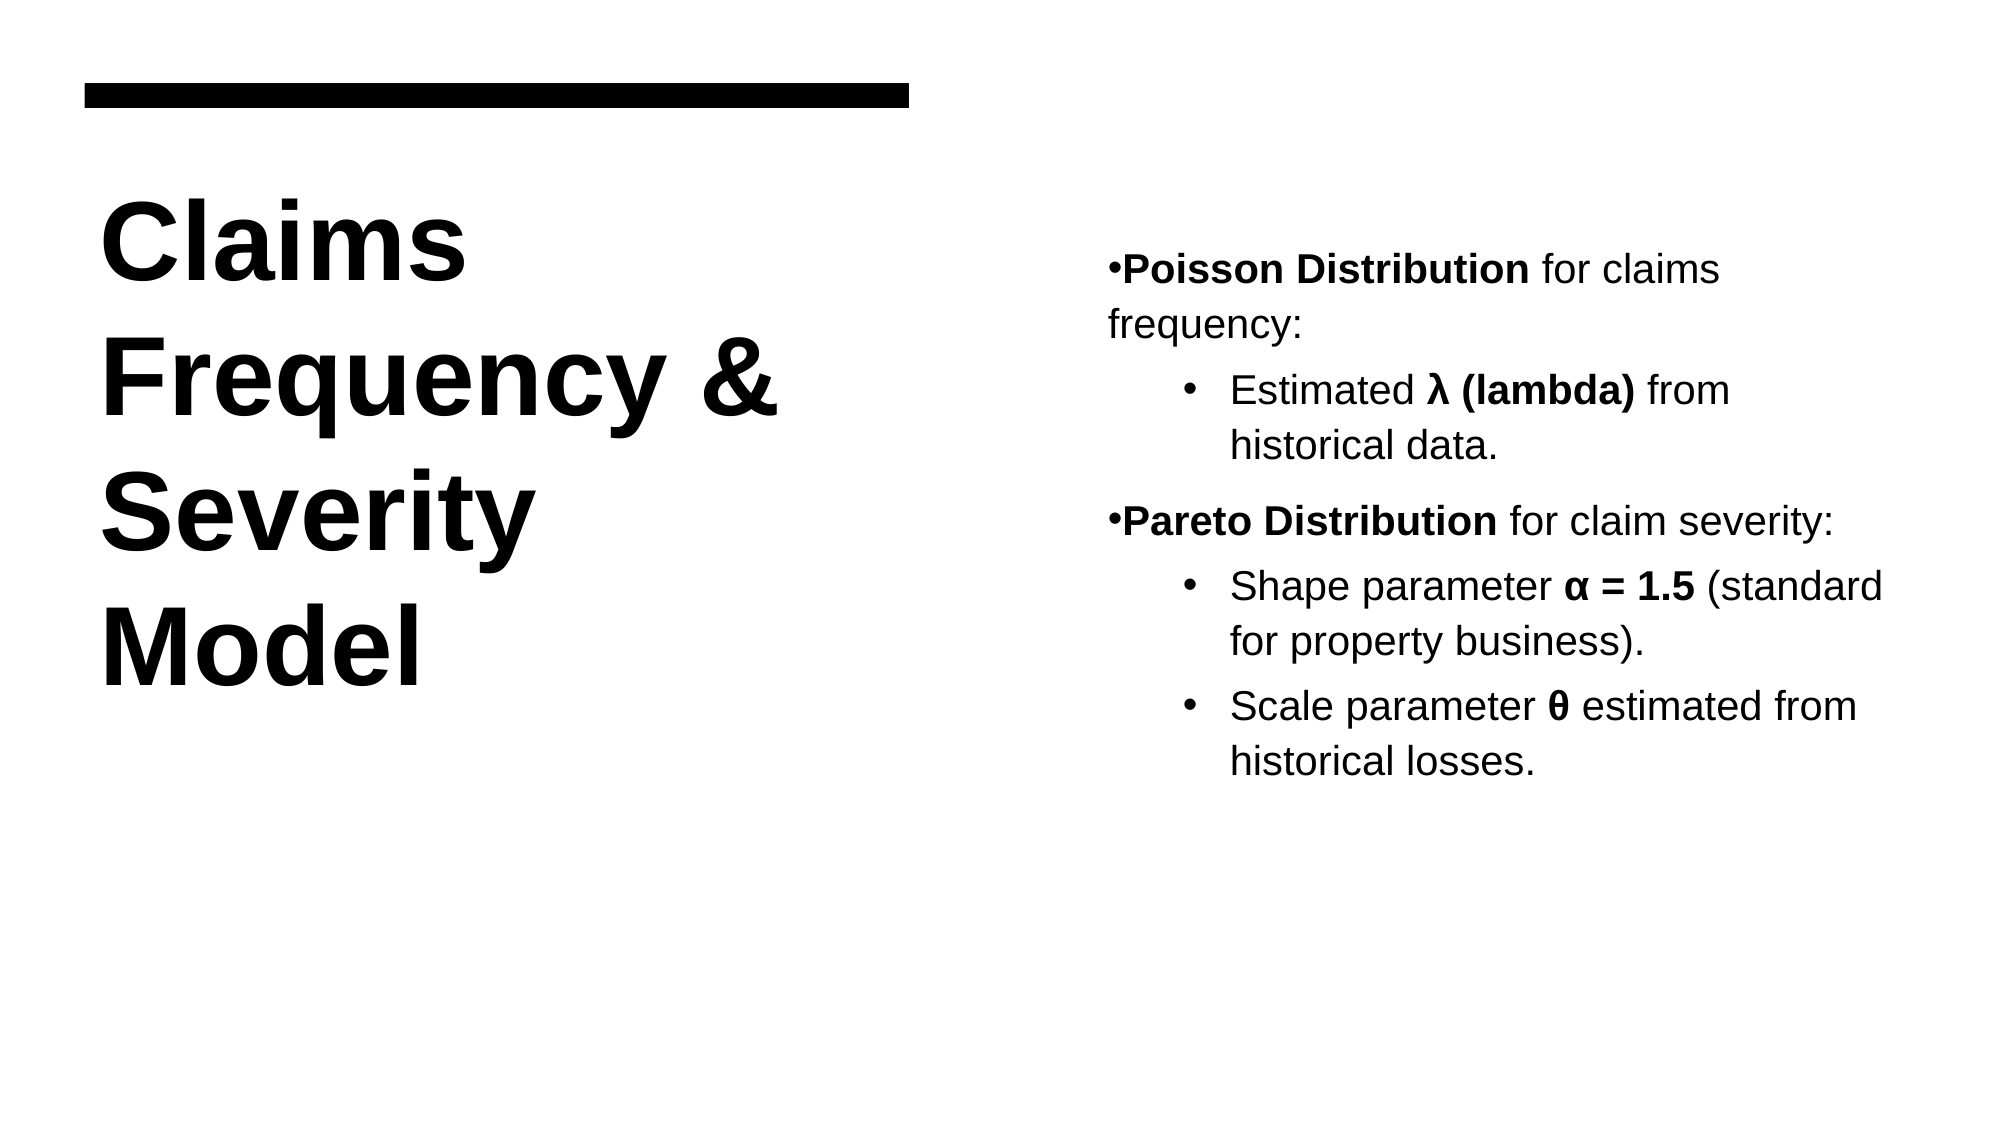

Poisson Distribution for claims frequency:
Estimated λ (lambda) from historical data.
Pareto Distribution for claim severity:
Shape parameter α = 1.5 (standard for property business).
Scale parameter θ estimated from historical losses.

# Claims Frequency & Severity Model